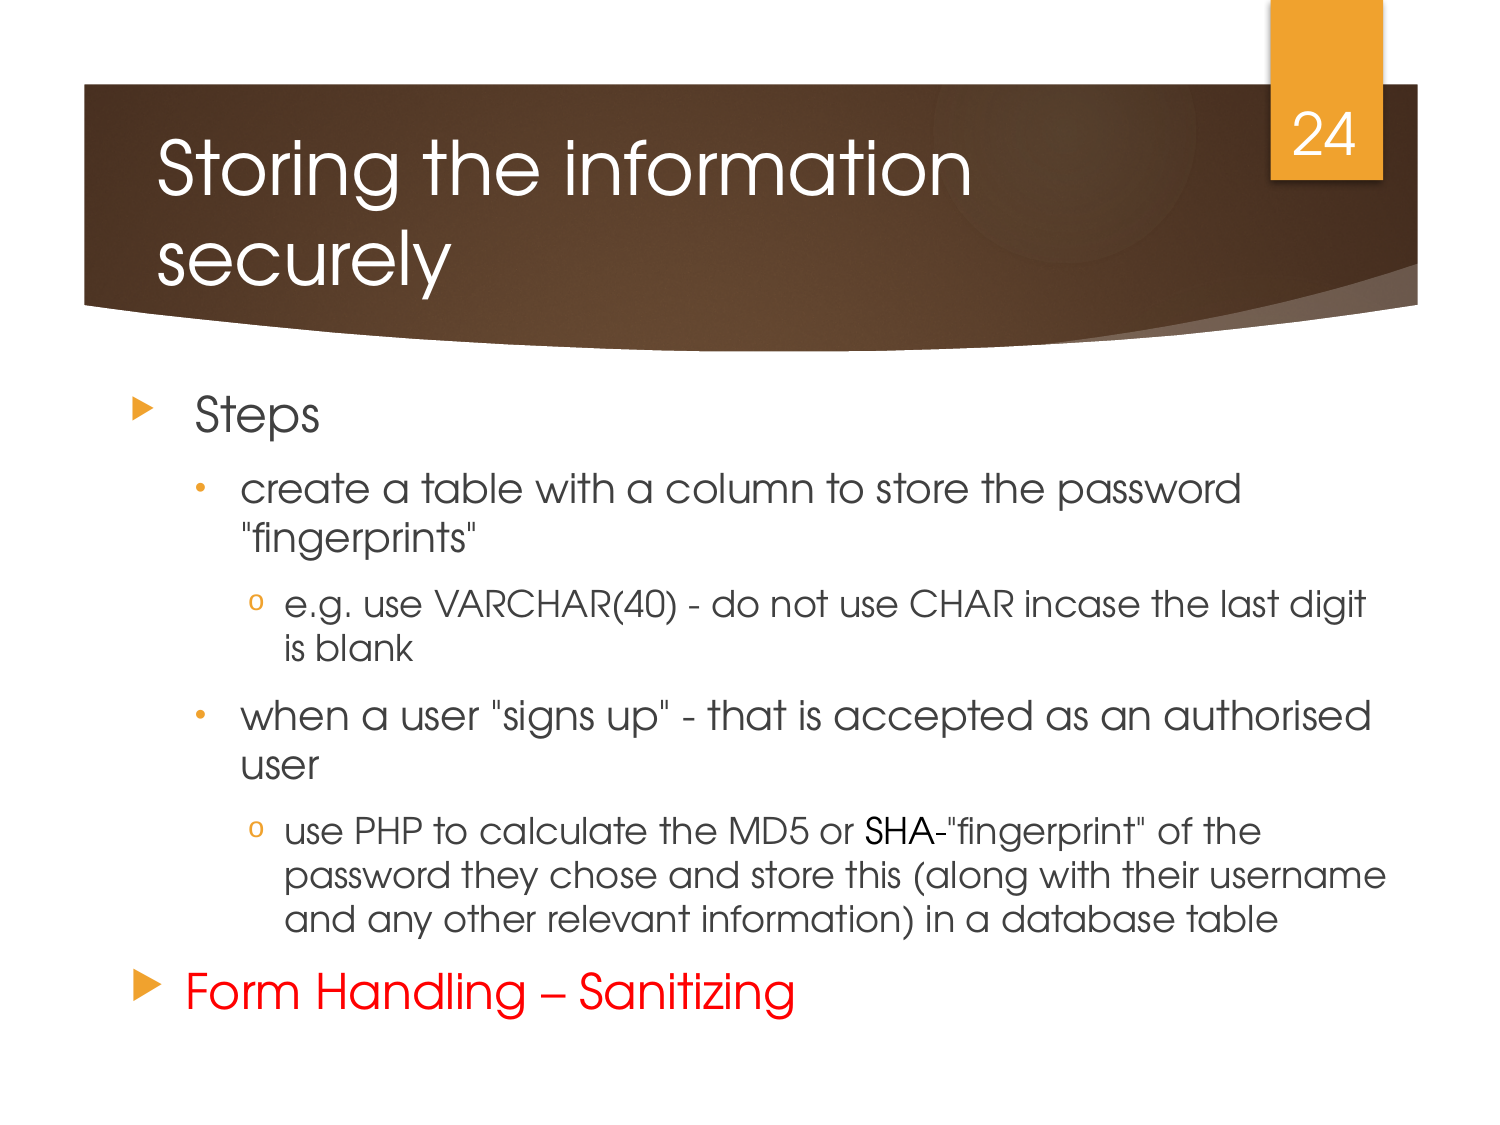

24
# Storing the information securely
 Steps
create a table with a column to store the password "fingerprints"
e.g. use VARCHAR(40) - do not use CHAR incase the last digit is blank
when a user "signs up" - that is accepted as an authorised user
use PHP to calculate the MD5 or SHA "fingerprint" of the password they chose and store this (along with their username and any other relevant information) in a database table
Form Handling – Sanitizing